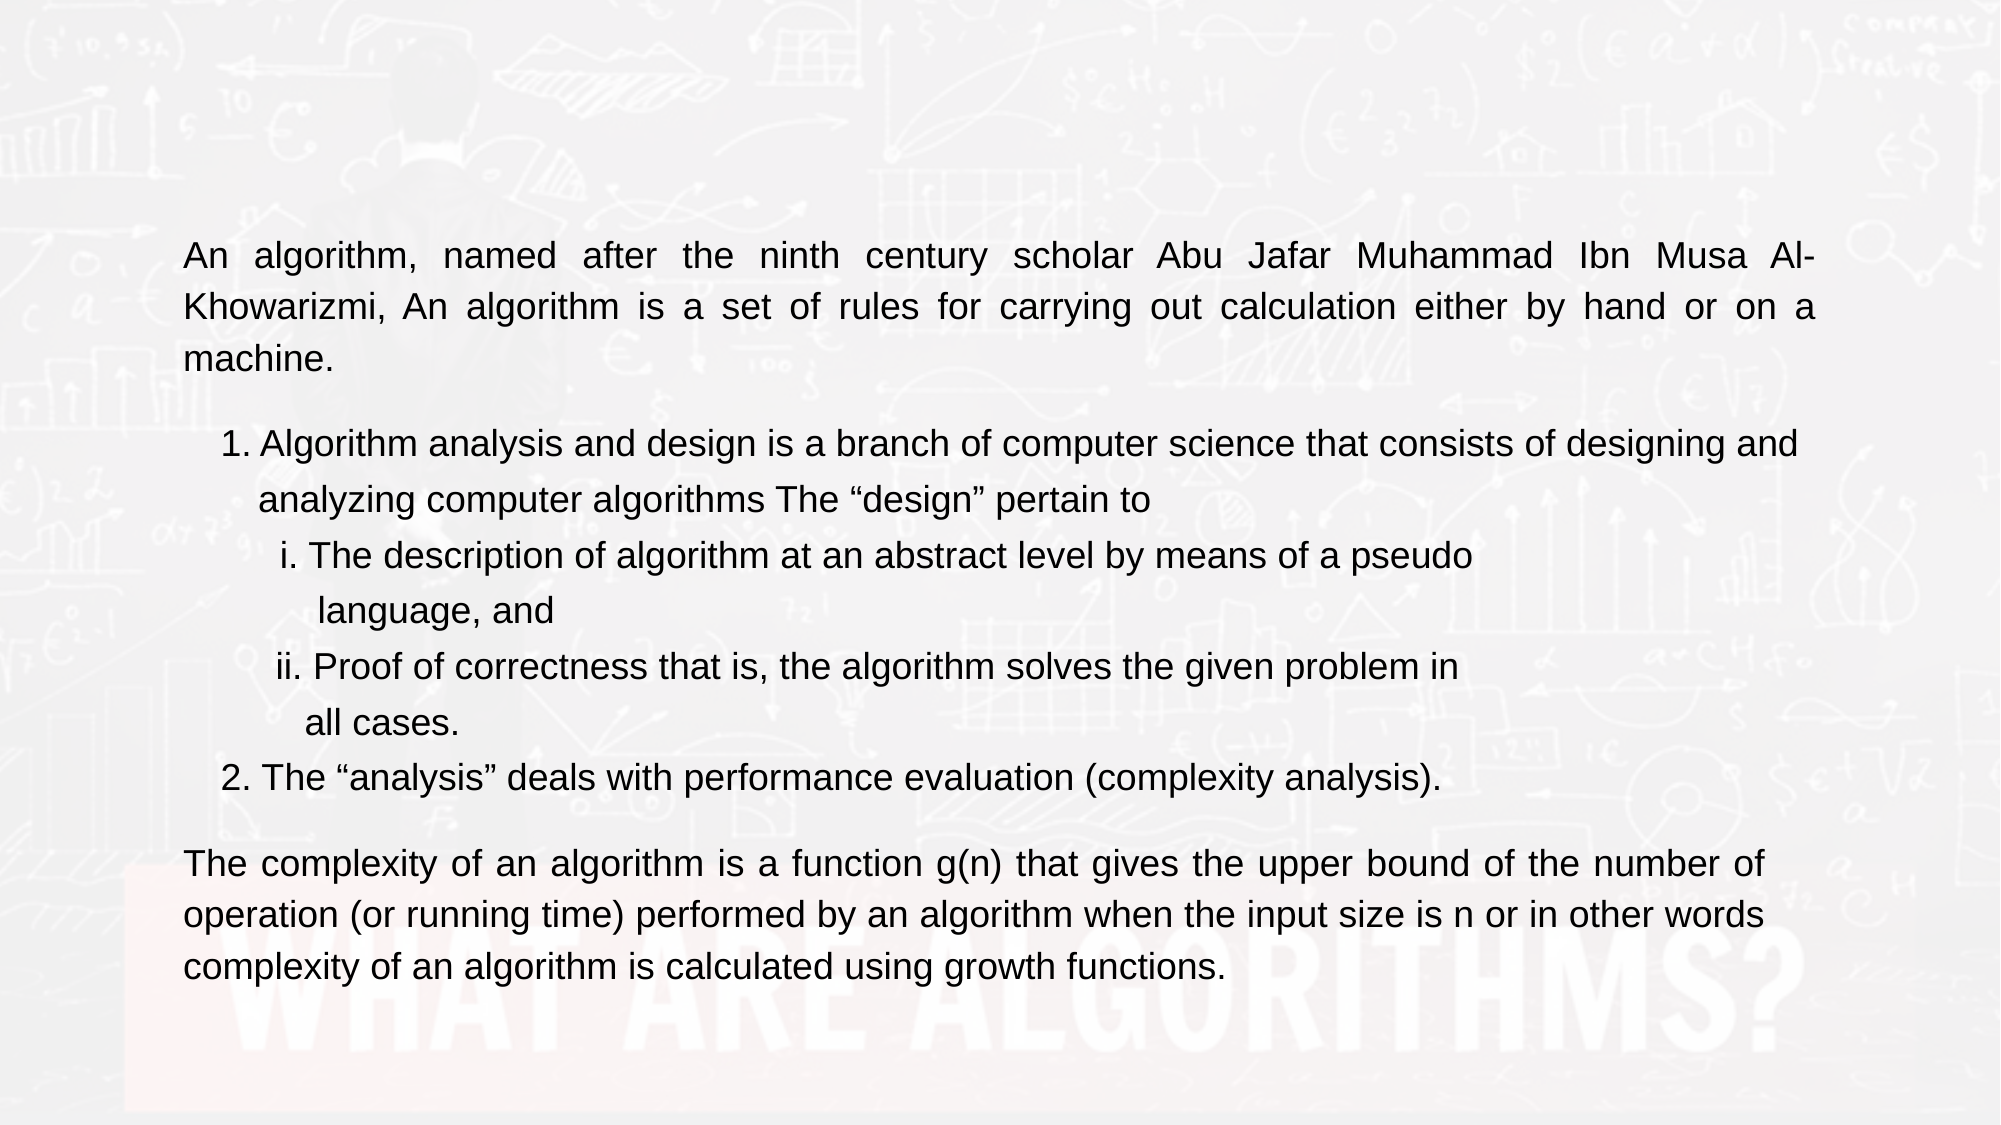

An algorithm, named after the ninth century scholar Abu Jafar Muhammad Ibn Musa Al-Khowarizmi, An algorithm is a set of rules for carrying out calculation either by hand or on a machine.
1. Algorithm analysis and design is a branch of computer science that consists of designing and
analyzing computer algorithms The “design” pertain to
i. The description of algorithm at an abstract level by means of a pseudo
       language, and
   ii. Proof of correctness that is, the algorithm solves the given problem in
        all cases.
2. The “analysis” deals with performance evaluation (complexity analysis).
The complexity of an algorithm is a function g(n) that gives the upper bound of the number of operation (or running time) performed by an algorithm when the input size is n or in other words complexity of an algorithm is calculated using growth functions.